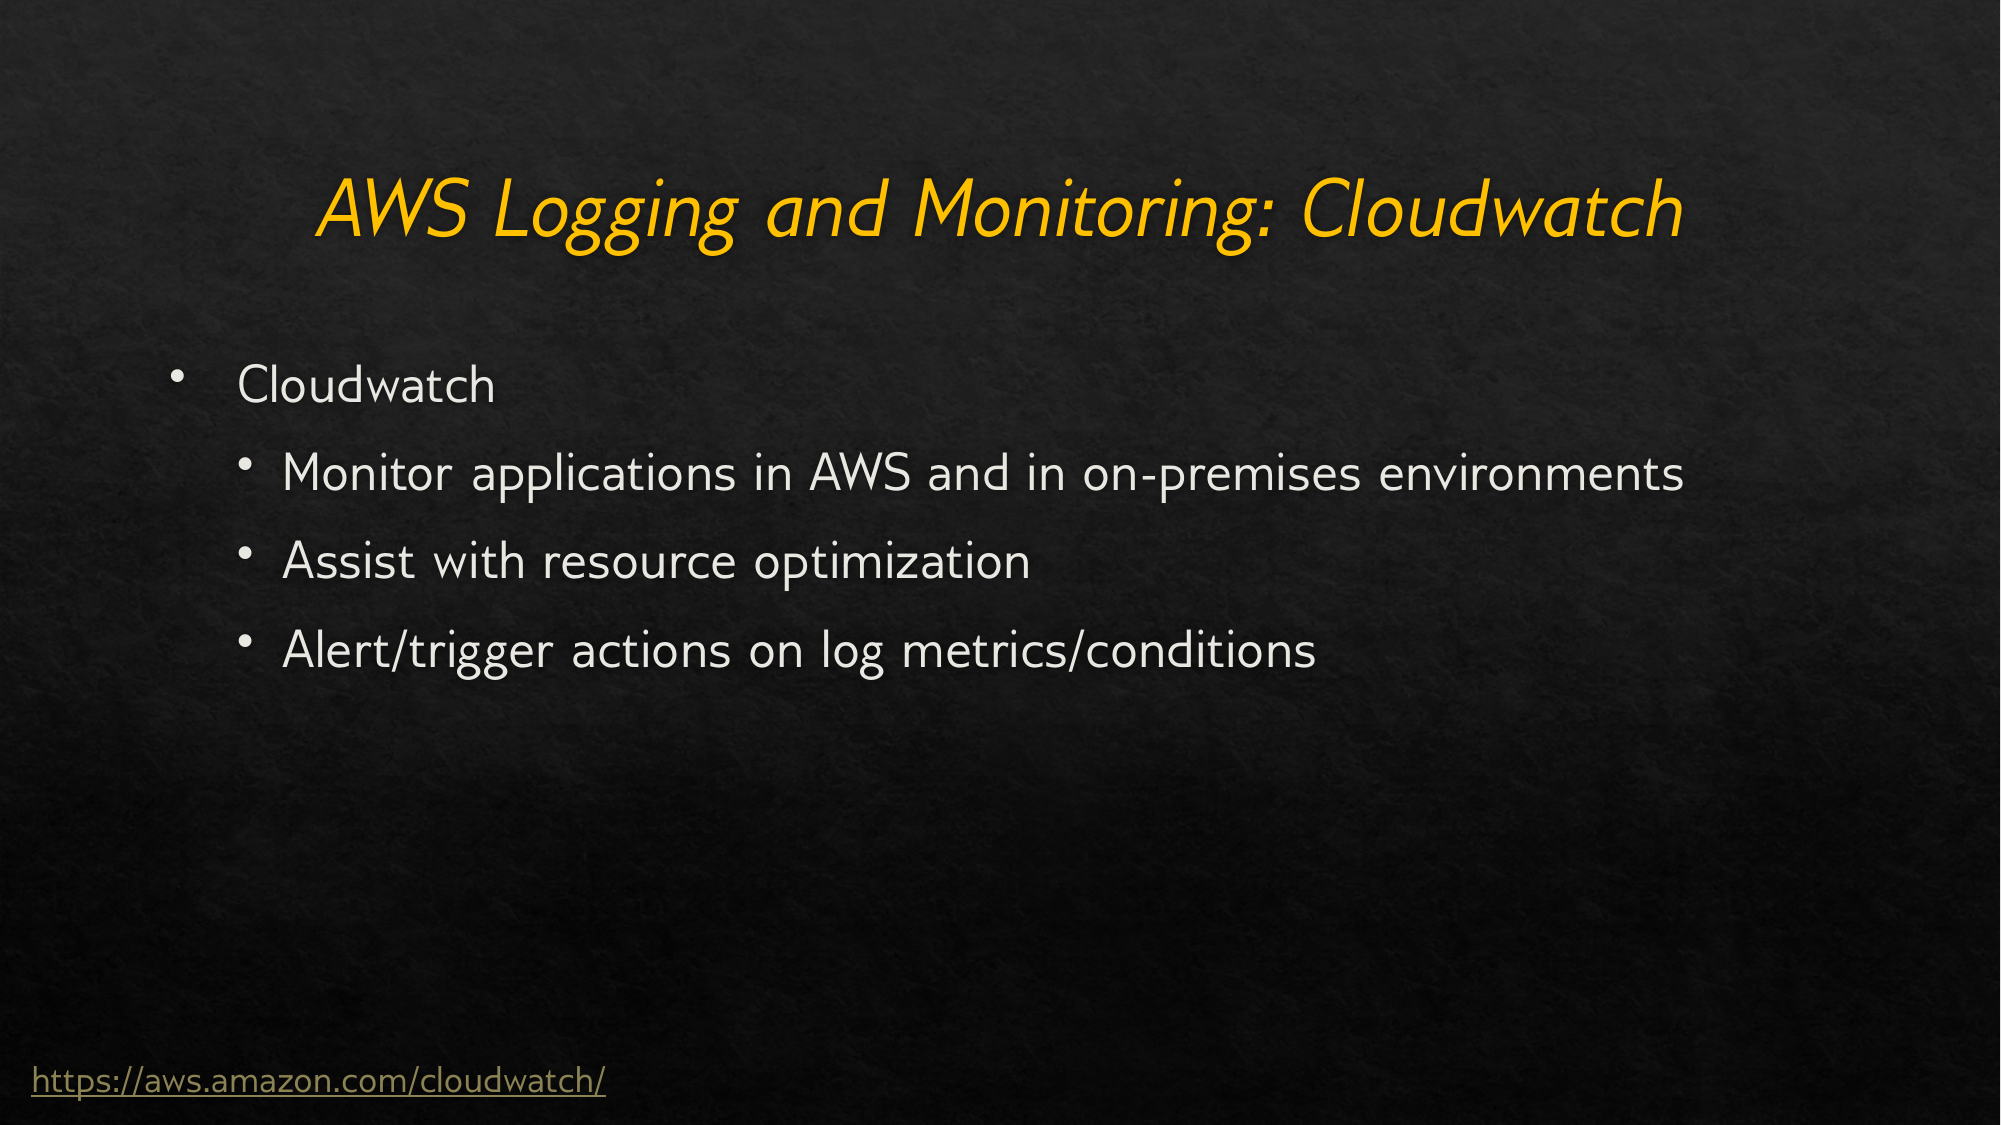

# AWS Logging and Monitoring: Cloudwatch
 Cloudwatch
Monitor applications in AWS and in on-premises environments
Assist with resource optimization
Alert/trigger actions on log metrics/conditions

https://aws.amazon.com/cloudwatch/